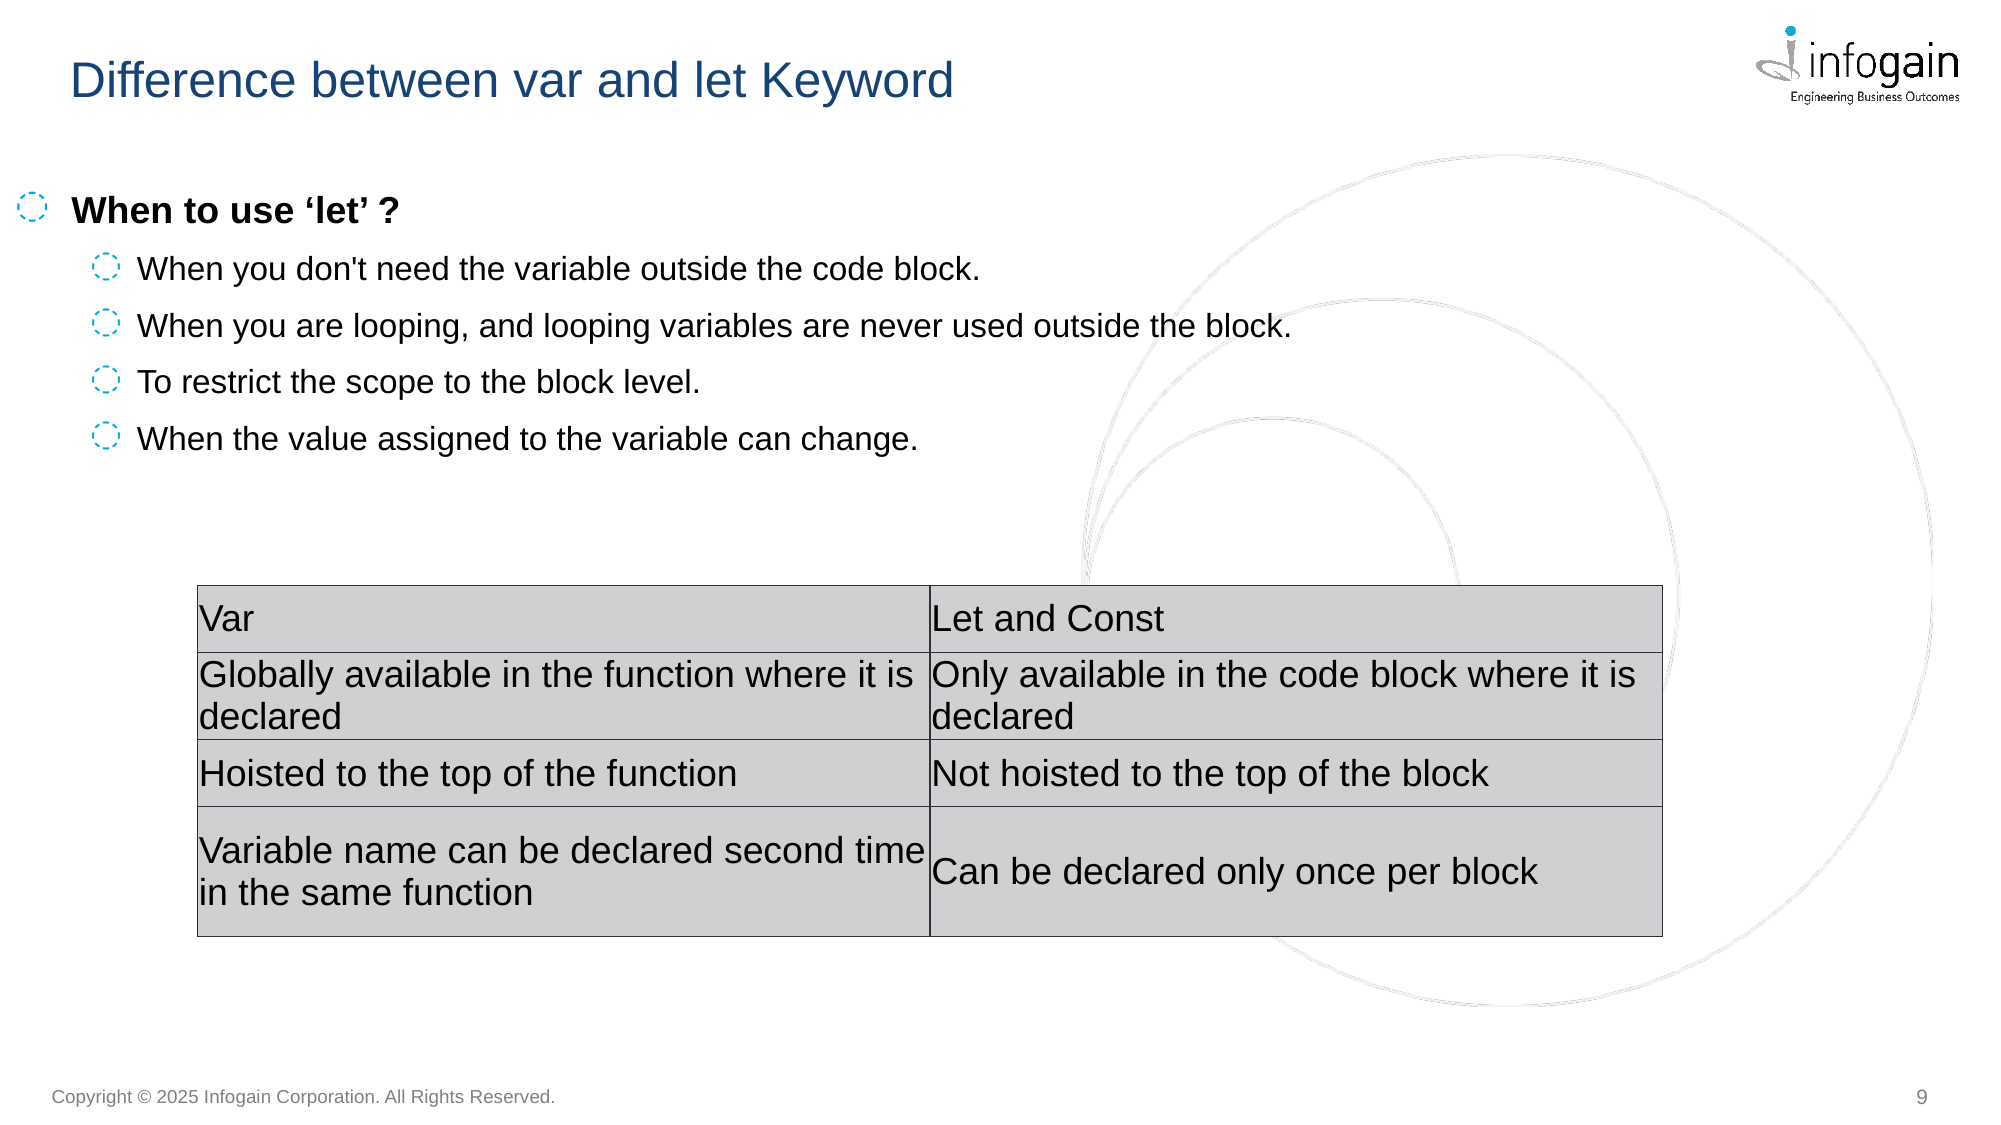

Difference between var and let Keyword
When to use ‘let’ ?
When you don't need the variable outside the code block.
When you are looping, and looping variables are never used outside the block.
To restrict the scope to the block level.
When the value assigned to the variable can change.

| Var | Let and Const |
| --- | --- |
| Globally available in the function where it is declared | Only available in the code block where it is declared |
| Hoisted to the top of the function | Not hoisted to the top of the block |
| Variable name can be declared second time in the same function | Can be declared only once per block |